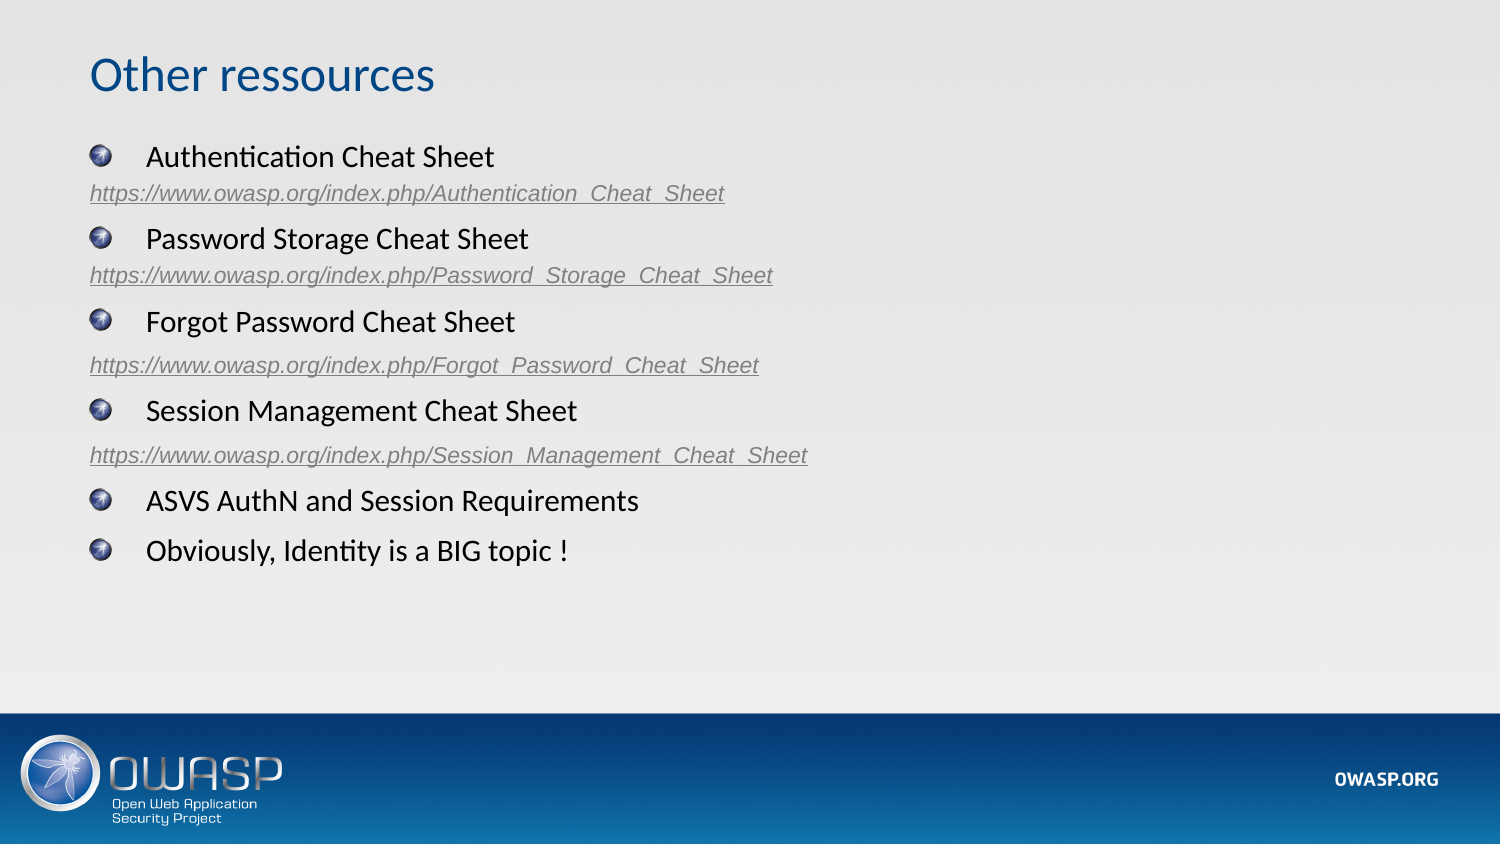

Other ressources
Authentication Cheat Sheet
https://www.owasp.org/index.php/Authentication_Cheat_Sheet
Password Storage Cheat Sheet
https://www.owasp.org/index.php/Password_Storage_Cheat_Sheet
Forgot Password Cheat Sheet
https://www.owasp.org/index.php/Forgot_Password_Cheat_Sheet
Session Management Cheat Sheet
https://www.owasp.org/index.php/Session_Management_Cheat_Sheet
ASVS AuthN and Session Requirements
Obviously, Identity is a BIG topic !